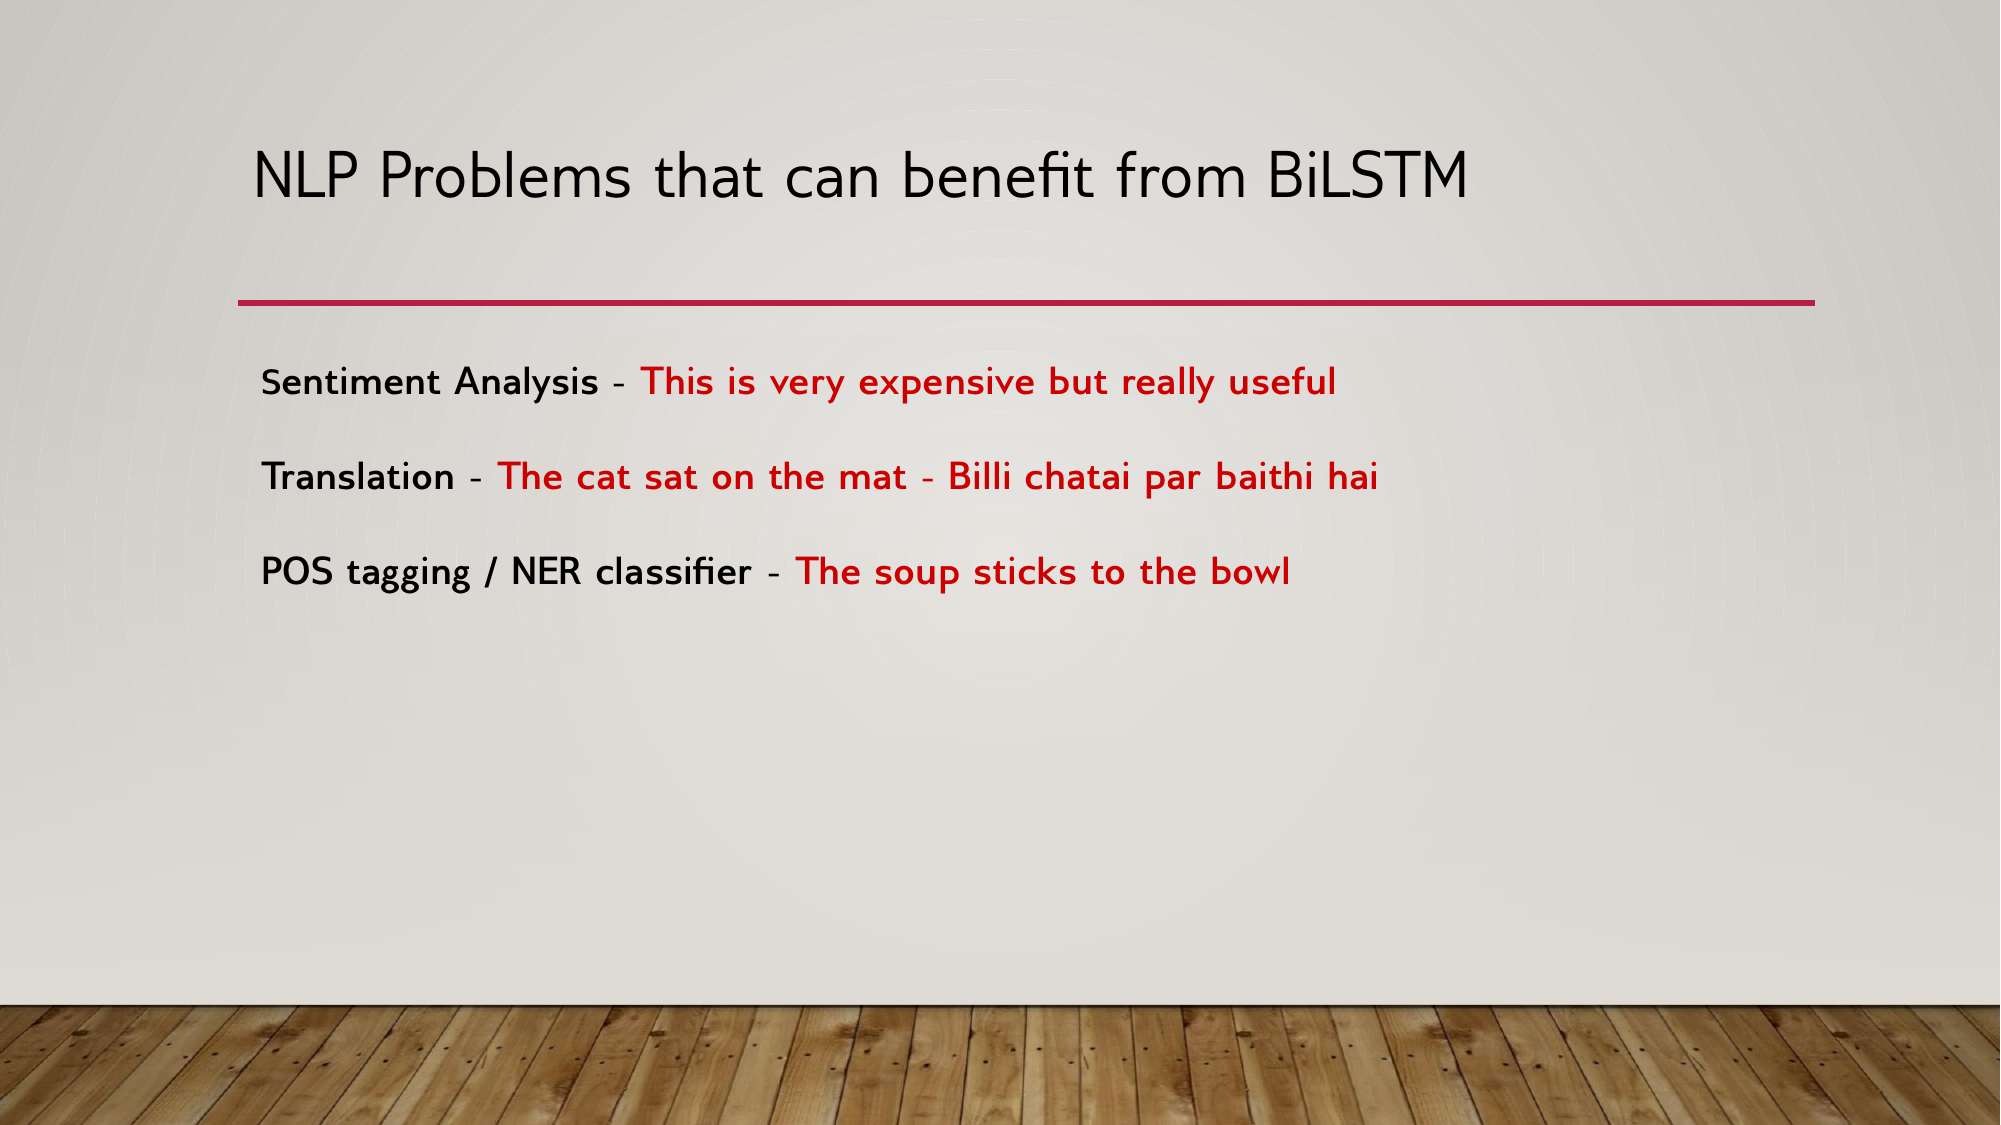

# NLP Problems that can benefit from BiLSTM
Sentiment Analysis - This is very expensive but really useful

Translation - The cat sat on the mat - Billi chatai par baithi hai

POS tagging / NER classifier - The soup sticks to the bowl